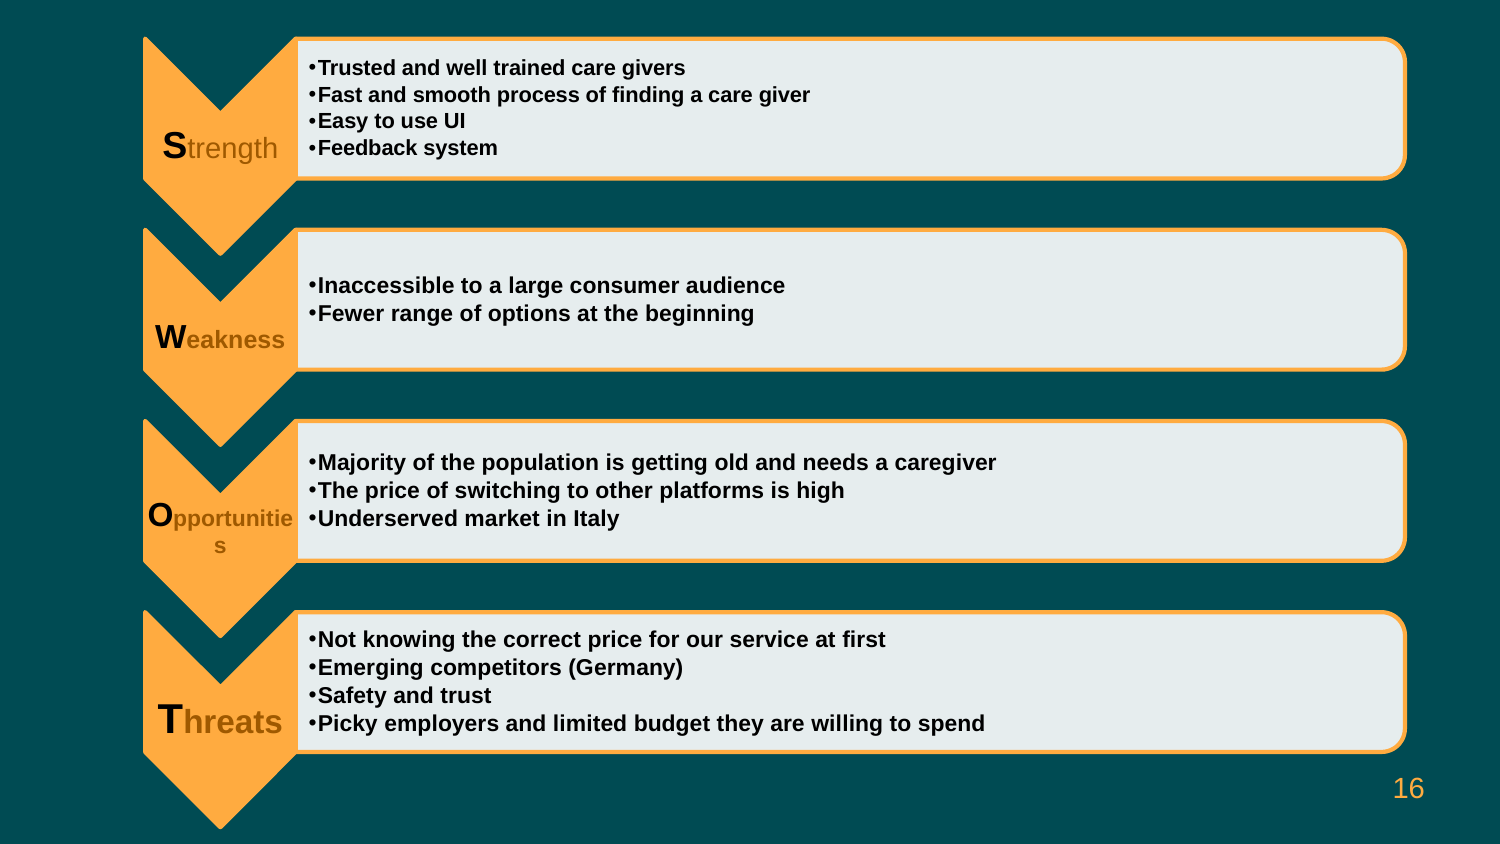

Strength
Trusted and well trained care givers
Fast and smooth process of finding a care giver
Easy to use UI
Feedback system
Weakness
Inaccessible to a large consumer audience
Fewer range of options at the beginning
Opportunities
Majority of the population is getting old and needs a caregiver
The price of switching to other platforms is high
Underserved market in Italy
Threats
Not knowing the correct price for our service at first
Emerging competitors (Germany)
Safety and trust
Picky employers and limited budget they are willing to spend
16